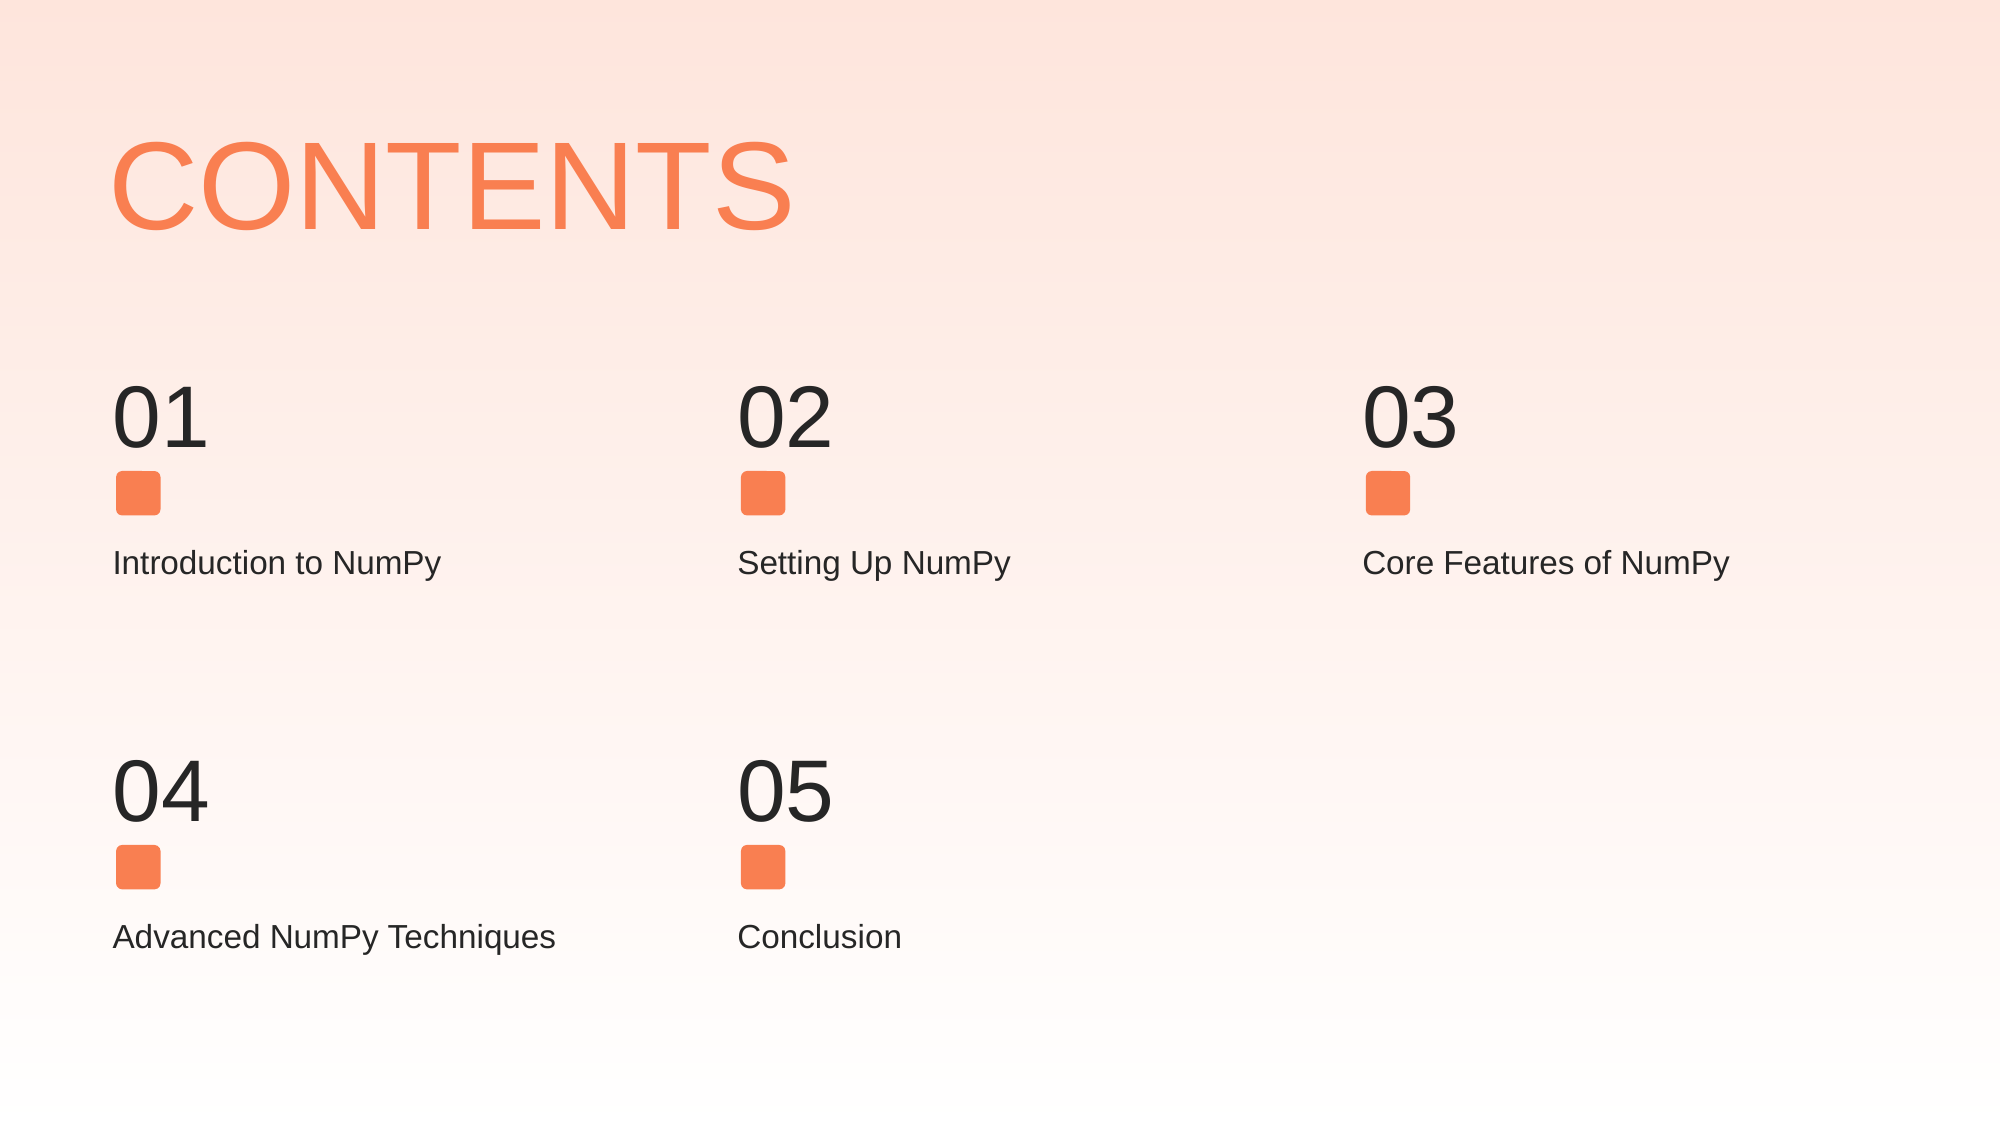

CONTENTS
01
02
03

Introduction to NumPy
Setting Up NumPy
Core Features of NumPy
04
05

Advanced NumPy Techniques
Conclusion